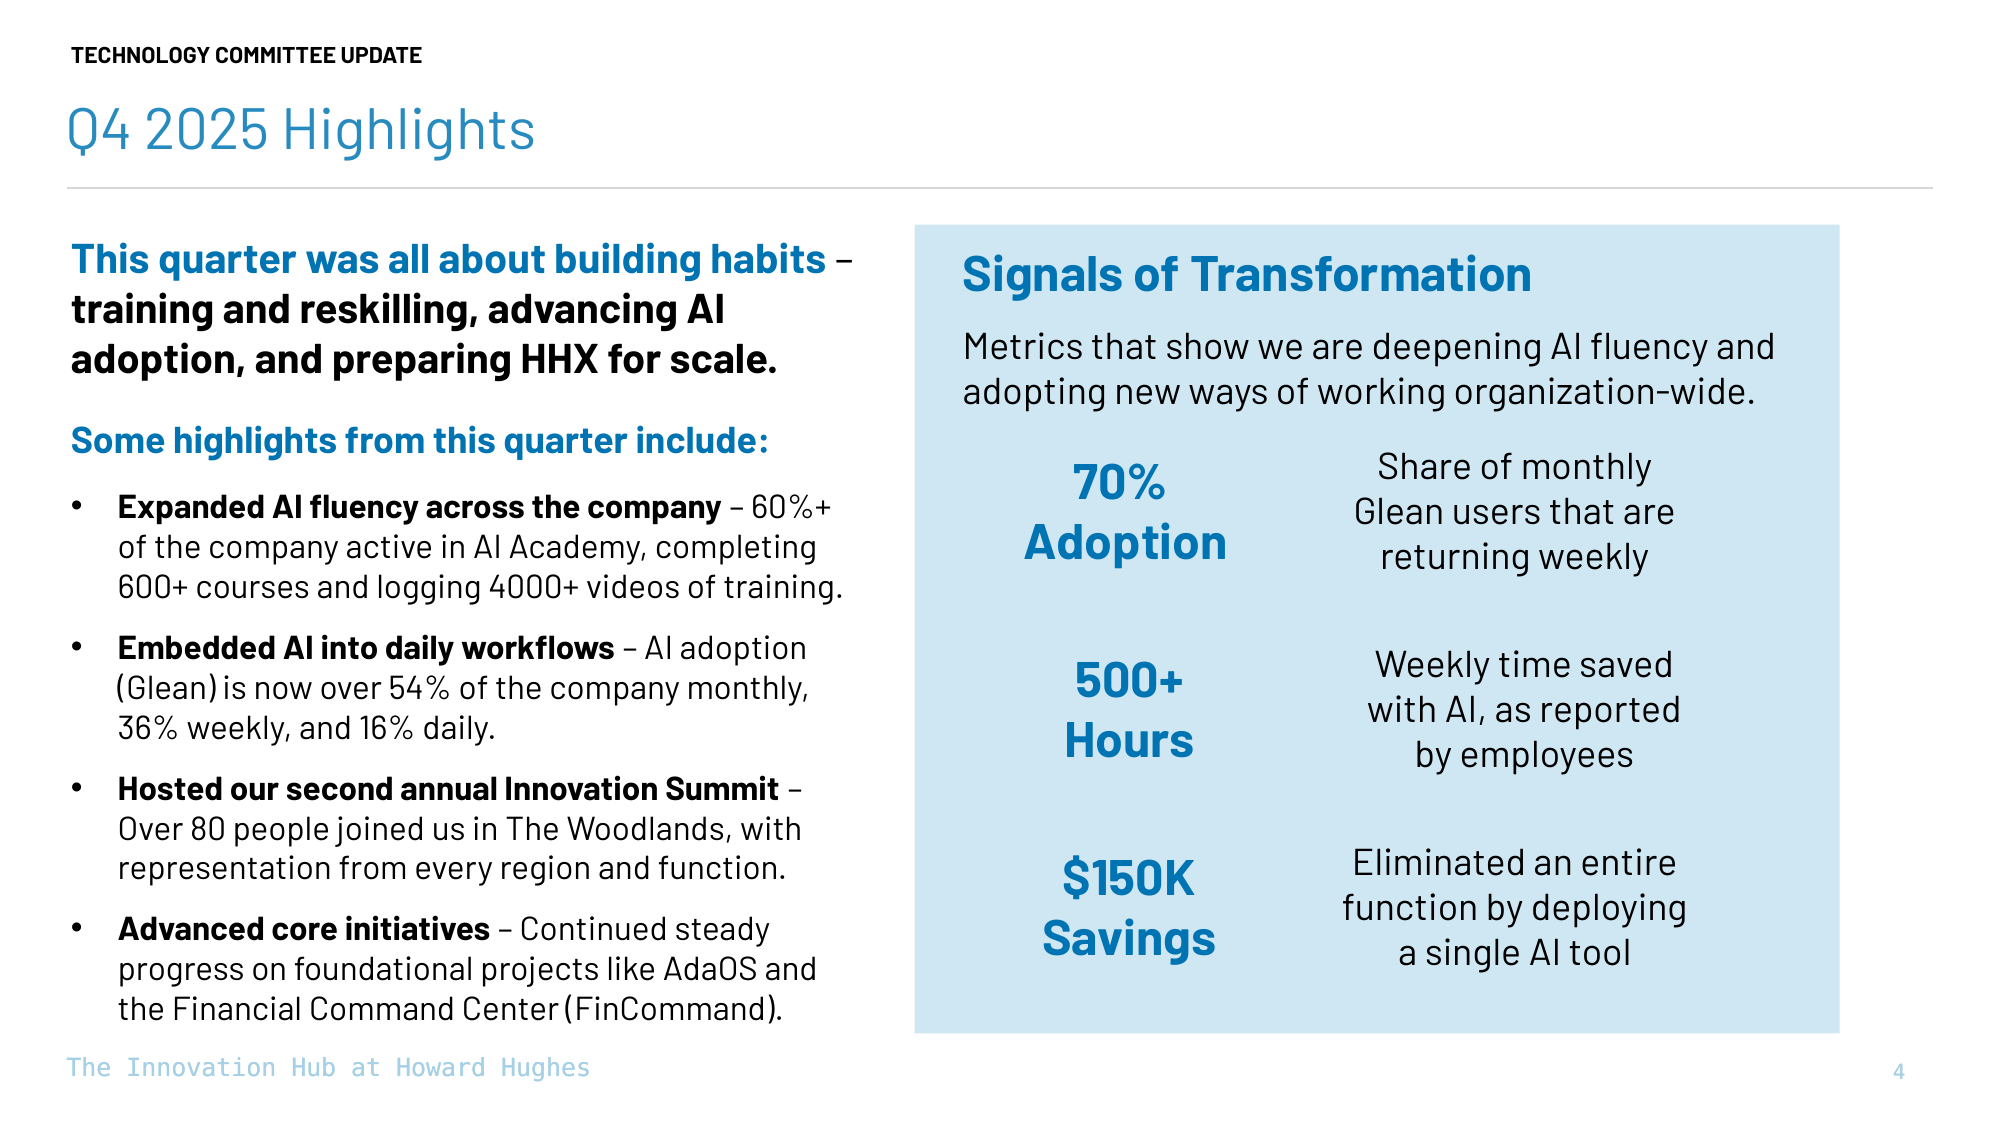

TECHNOLOGY COMMITTEE UPDATE
# Q4 2025 Highlights

This quarter was all about building habits – training and reskilling, advancing AI adoption, and preparing HHX for scale.
Signals of Transformation
Metrics that show we are deepening AI fluency and adopting new ways of working organization-wide.
Some highlights from this quarter include:
Expanded AI fluency across the company – 60%+ of the company active in AI Academy, completing 600+ courses and logging 4000+ videos of training.
Embedded AI into daily workflows – AI adoption (Glean) is now over 54% of the company monthly, 36% weekly, and 16% daily.
Hosted our second annual Innovation Summit – Over 80 people joined us in The Woodlands, with representation from every region and function.
Advanced core initiatives – Continued steady progress on foundational projects like AdaOS and the Financial Command Center (FinCommand).
Share of monthly Glean users that are returning weekly
70%
Adoption
Weekly time saved with AI, as reported by employees
500+
Hours
Eliminated an entire function by deploying a single AI tool
$150K
Savings
4
The Innovation Hub at Howard Hughes